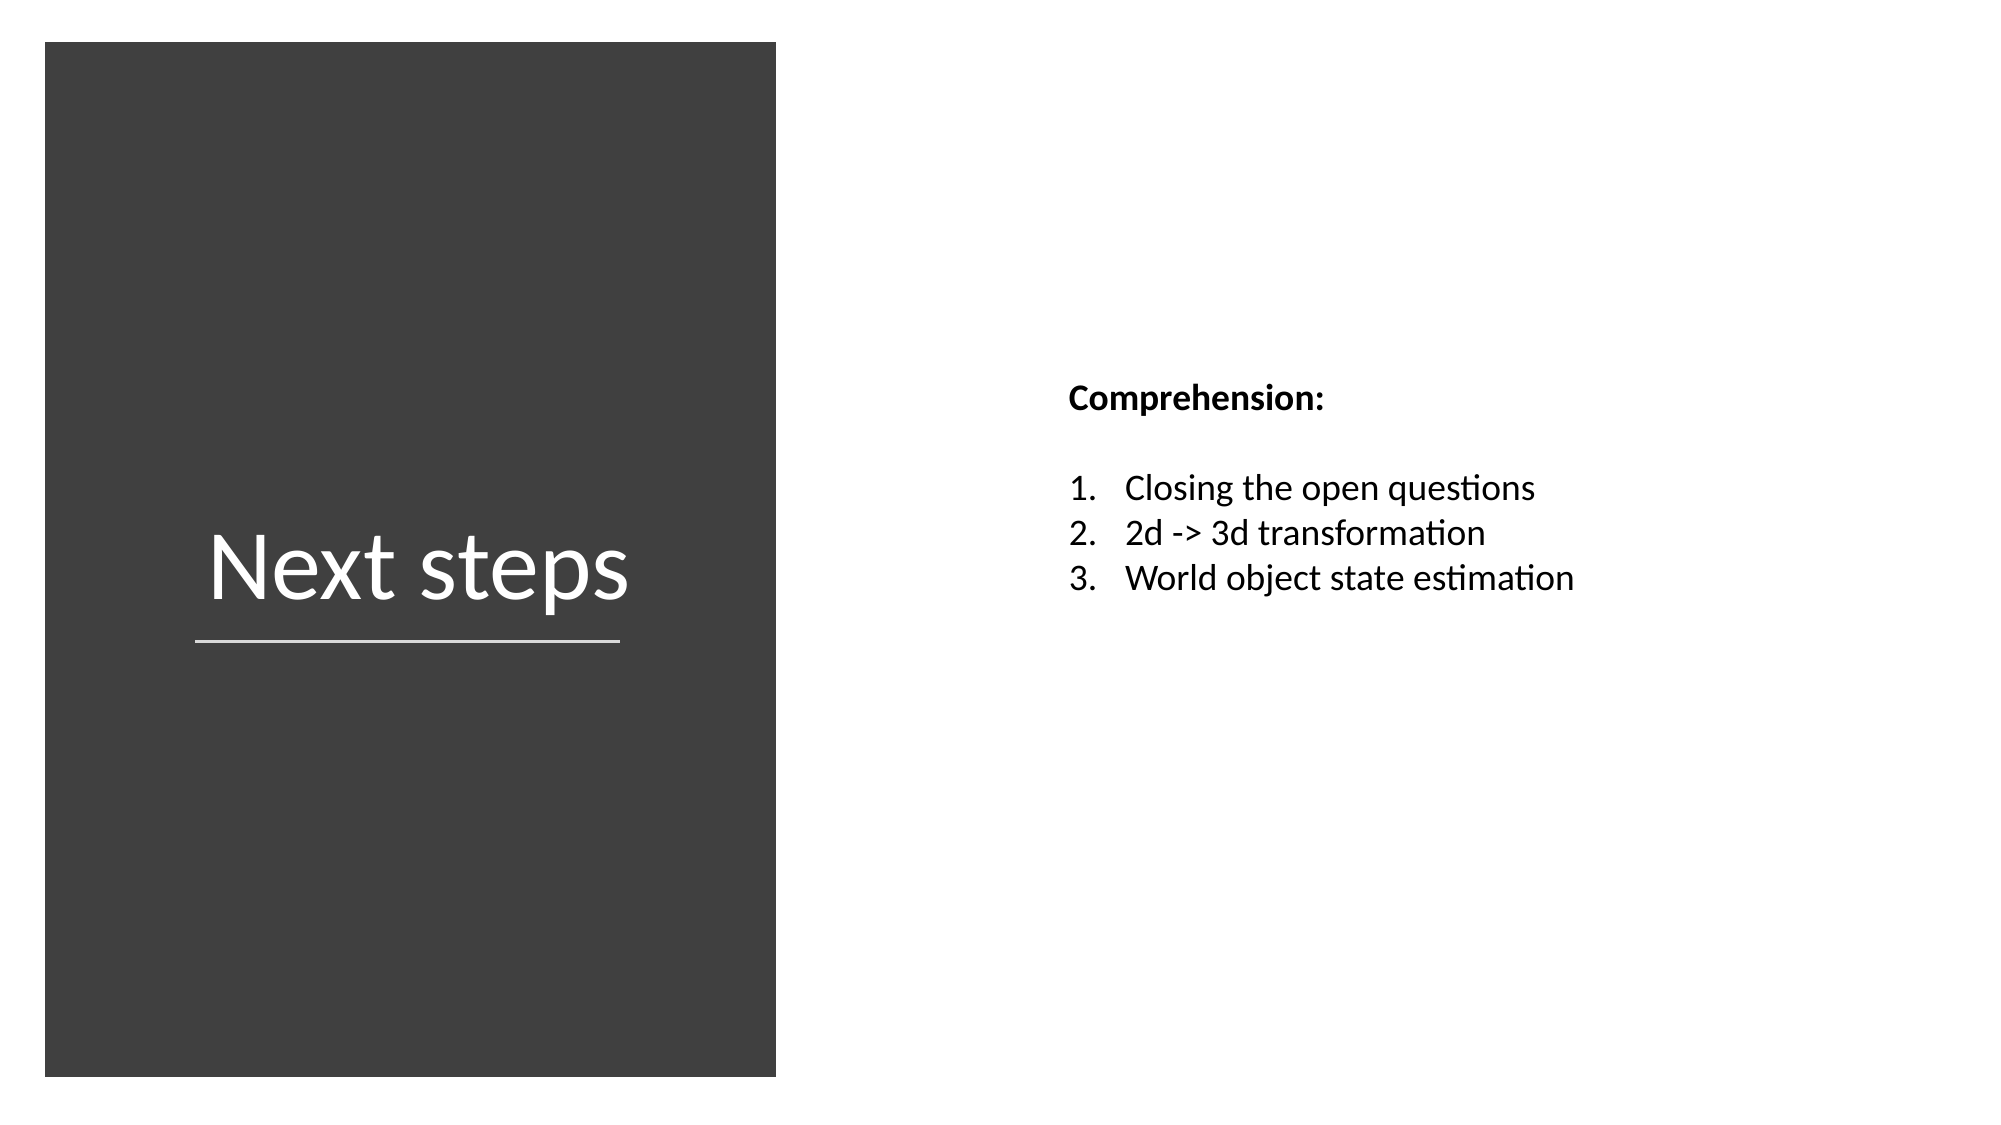

Next steps
Comprehension:
Closing the open questions
2d -> 3d transformation
World object state estimation